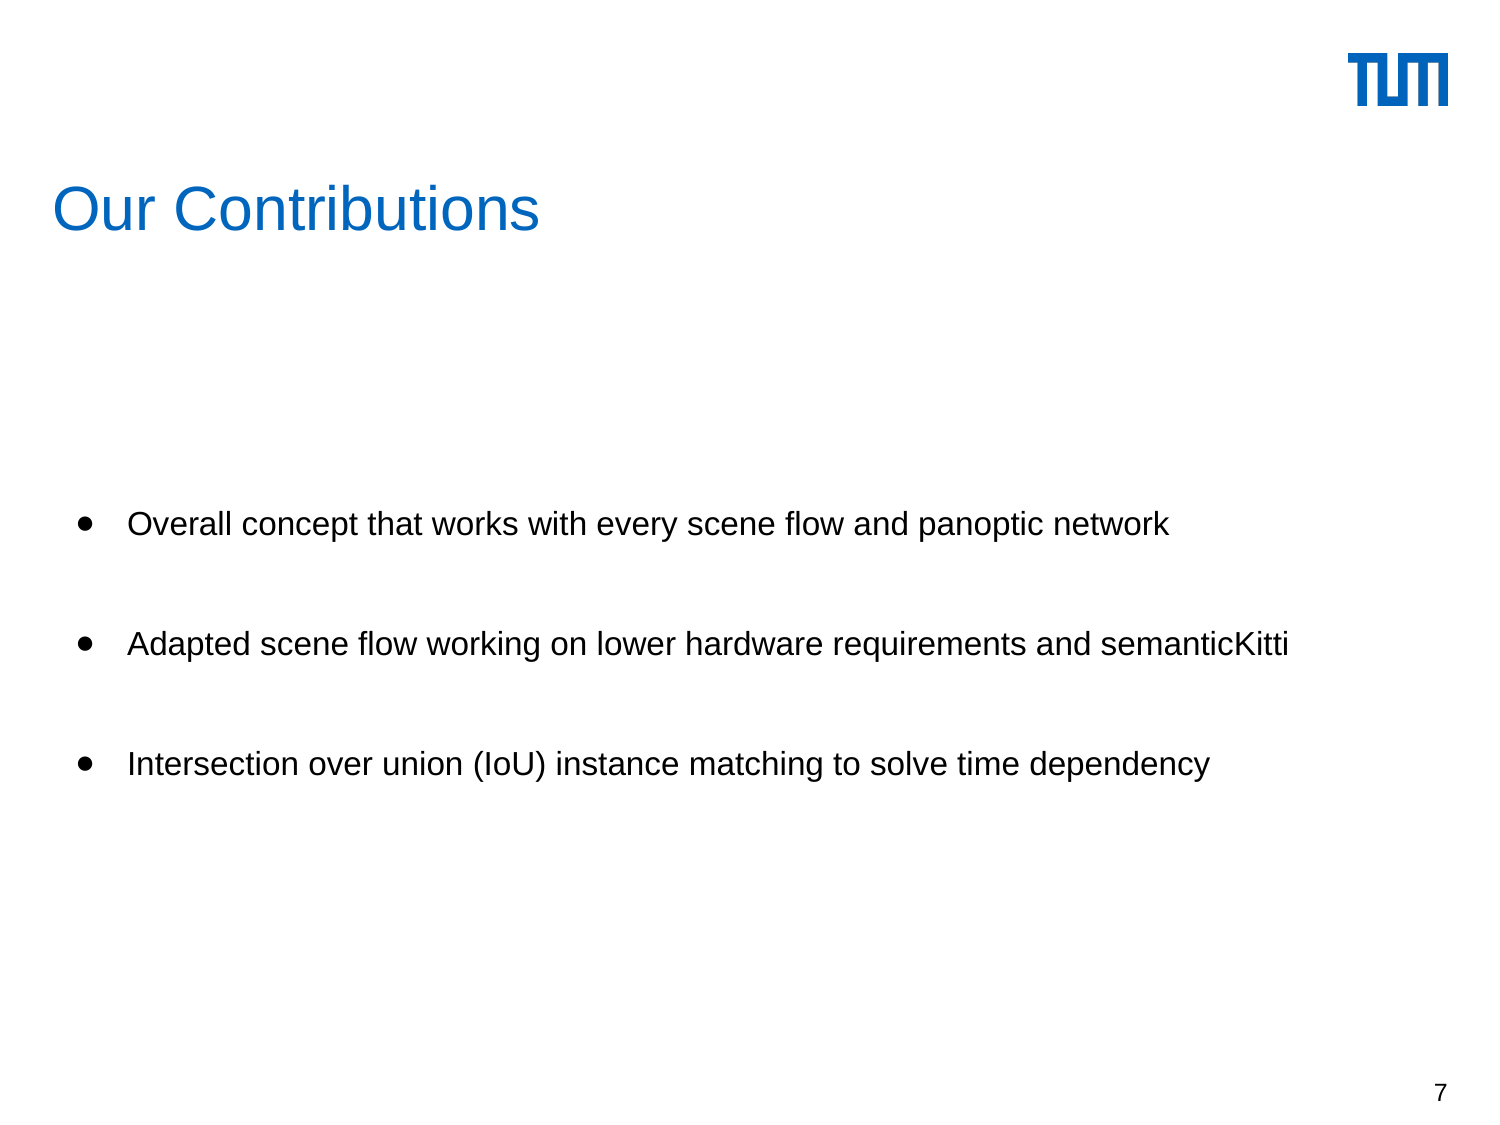

# Our Contributions
Overall concept that works with every scene flow and panoptic network

Adapted scene flow working on lower hardware requirements and semanticKitti

Intersection over union (IoU) instance matching to solve time dependency
7